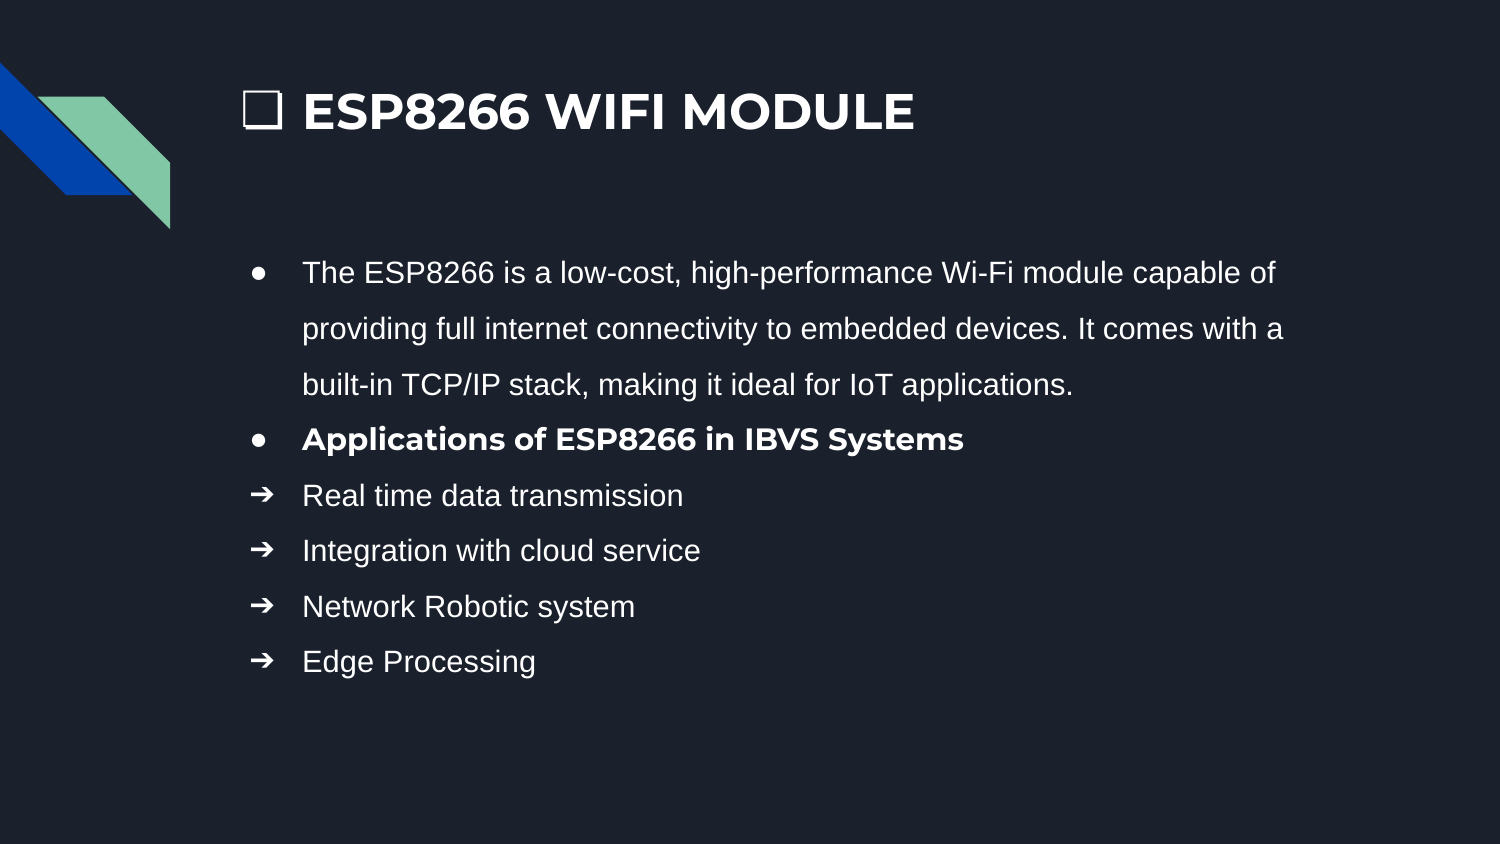

# ESP8266 WIFI MODULE
The ESP8266 is a low-cost, high-performance Wi-Fi module capable of providing full internet connectivity to embedded devices. It comes with a built-in TCP/IP stack, making it ideal for IoT applications.
Applications of ESP8266 in IBVS Systems
Real time data transmission
Integration with cloud service
Network Robotic system
Edge Processing